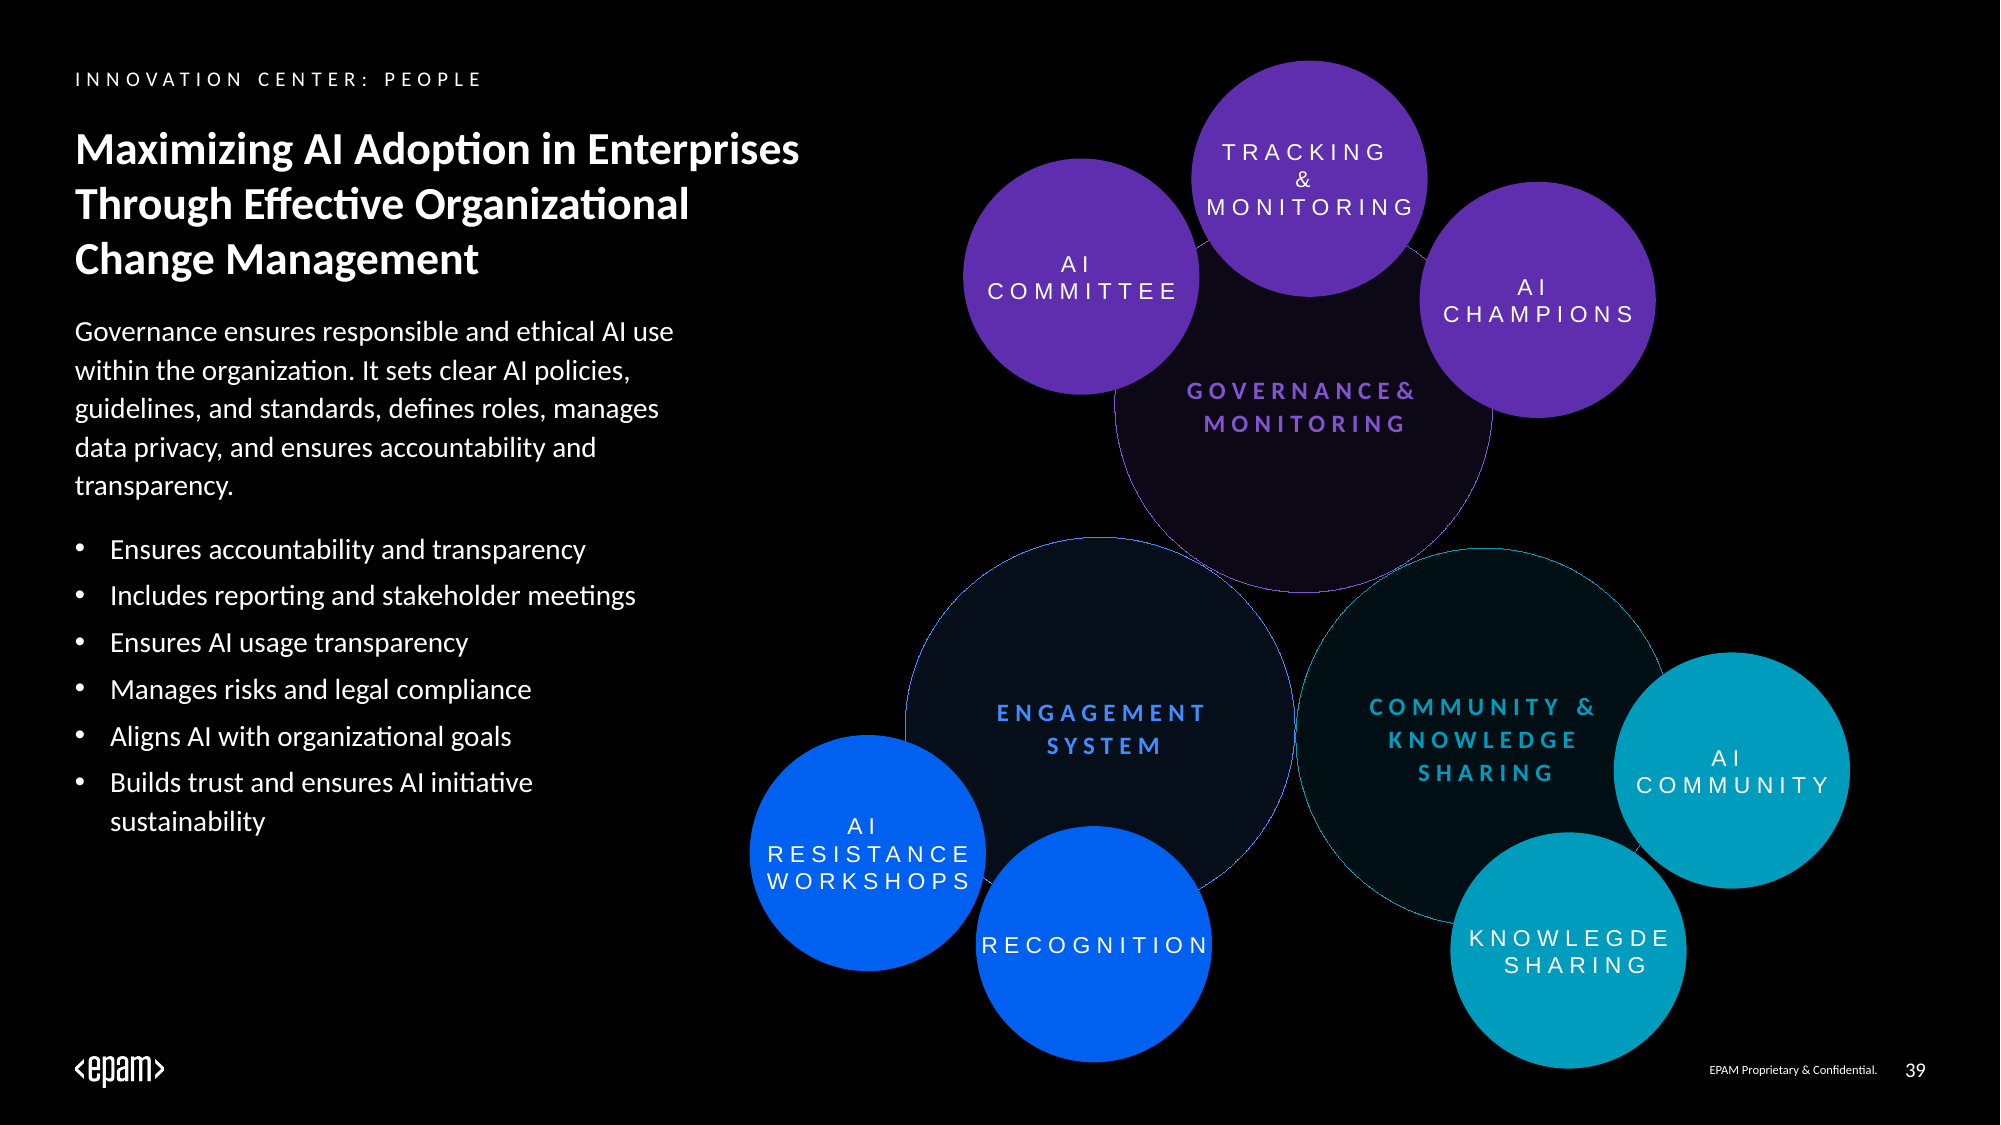

TRACKING
&
MONITORING
Innovation center: People
# Maximizing AI Adoption in Enterprises Through Effective Organizational Change Management
AI
COMMITTEE
AI
CHAMPIONS

Governance ensures responsible and ethical AI use within the organization. It sets clear AI policies, guidelines, and standards, defines roles, manages data privacy, and ensures accountability and transparency.
Ensures accountability and transparency
Includes reporting and stakeholder meetings
Ensures AI usage transparency
Manages risks and legal compliance
Aligns AI with organizational goals
Builds trust and ensures AI initiative sustainability
Governance& Monitoring

AI
COMMUNITY
Community & Knowledge Sharing
Engagement System

AI
RESISTANCE
WORKSHOPS
RECOGNITION
KNOWLEGDE
 SHARING